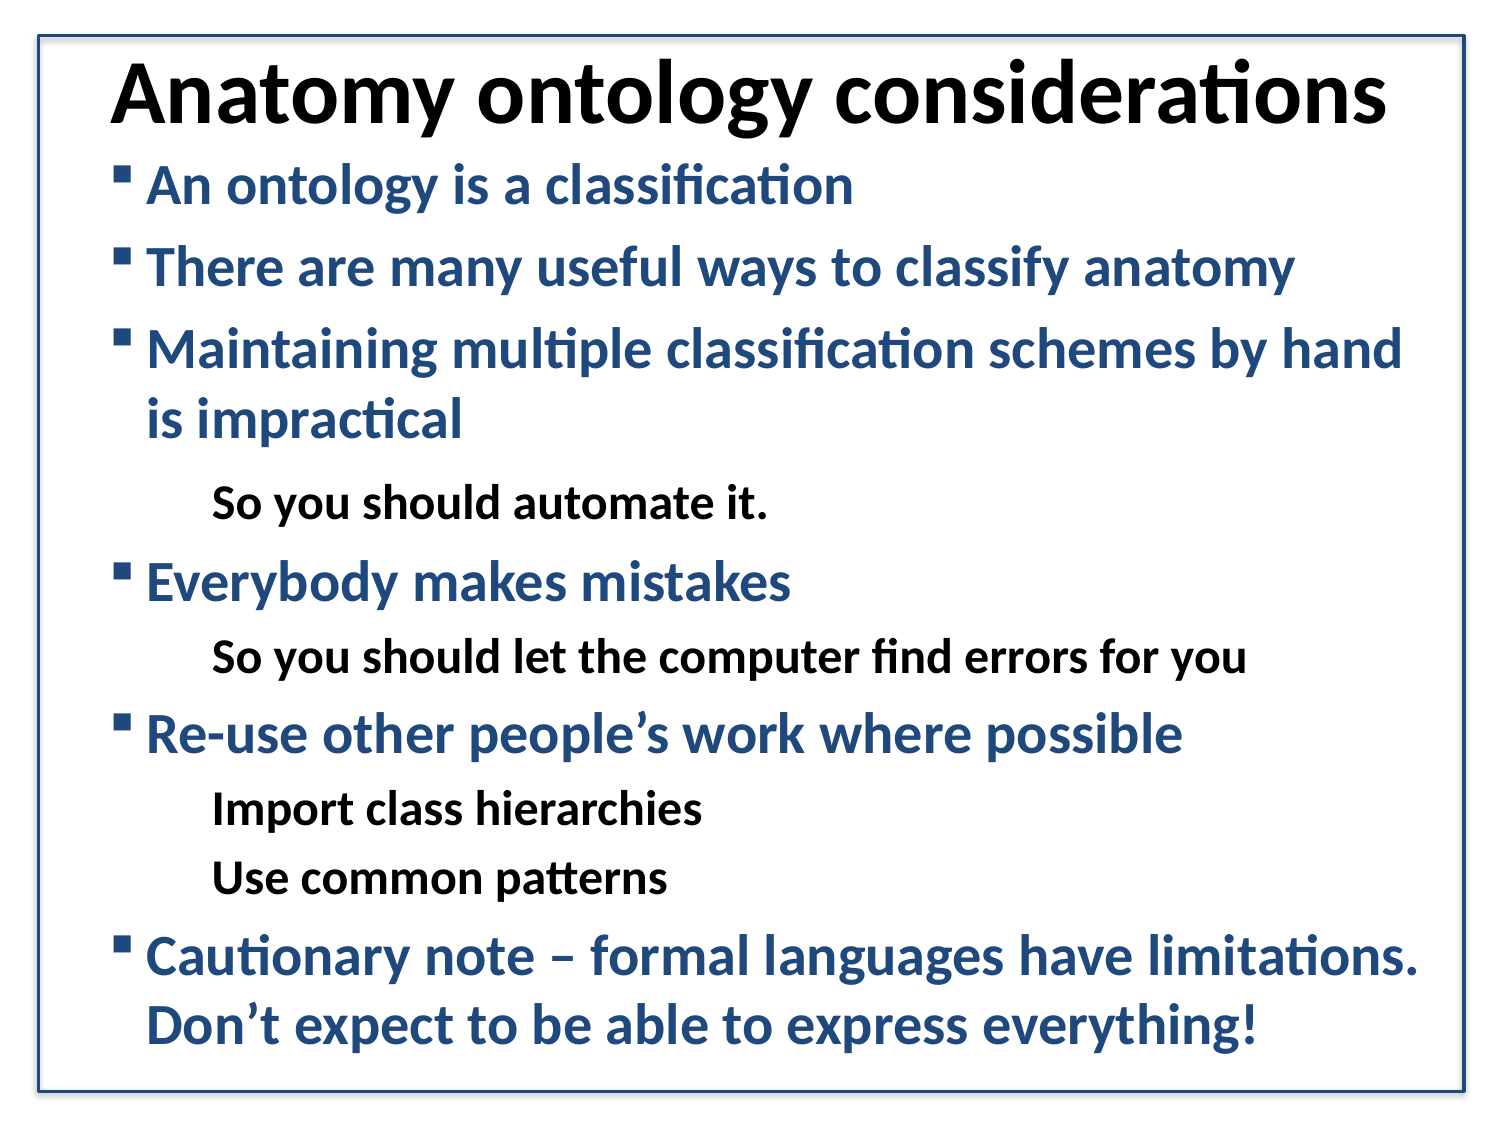

# Anatomy ontology considerations

An ontology is a classification
There are many useful ways to classify anatomy
Maintaining multiple classification schemes by hand is impractical
	So you should automate it.
Everybody makes mistakes
	So you should let the computer find errors for you
Re-use other people’s work where possible
Import class hierarchies
Use common patterns
Cautionary note – formal languages have limitations.  Don’t expect to be able to express everything!